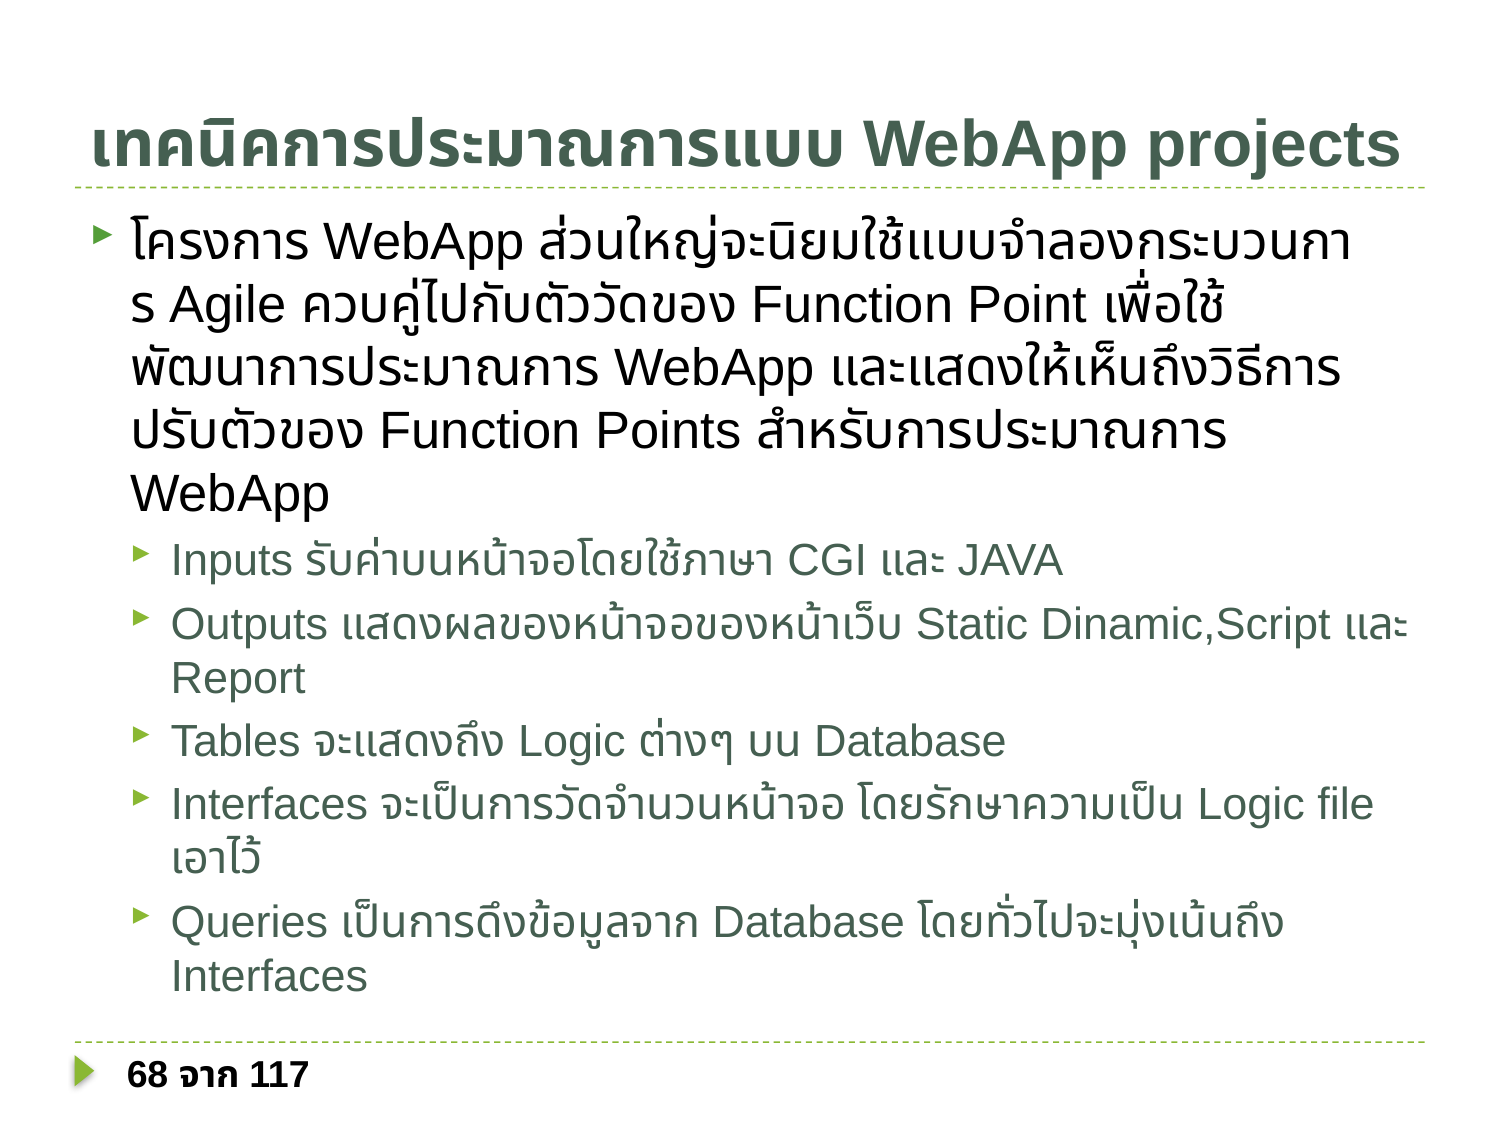

# เทคนิคการประมาณการแบบ WebApp projects
โครงการ WebApp ส่วนใหญ่จะนิยมใช้แบบจำลองกระบวนการ Agile ควบคู่ไปกับตัววัดของ Function Point เพื่อใช้พัฒนาการประมาณการ WebApp และแสดงให้เห็นถึงวิธีการปรับตัวของ Function Points สำหรับการประมาณการ WebApp
Inputs รับค่าบนหน้าจอโดยใช้ภาษา CGI และ JAVA
Outputs แสดงผลของหน้าจอของหน้าเว็บ Static Dinamic,Script และ Report
Tables จะแสดงถึง Logic ต่างๆ บน Database
Interfaces จะเป็นการวัดจำนวนหน้าจอ โดยรักษาความเป็น Logic file เอาไว้
Queries เป็นการดึงข้อมูลจาก Database โดยทั่วไปจะมุ่งเน้นถึง Interfaces

68 จาก 117